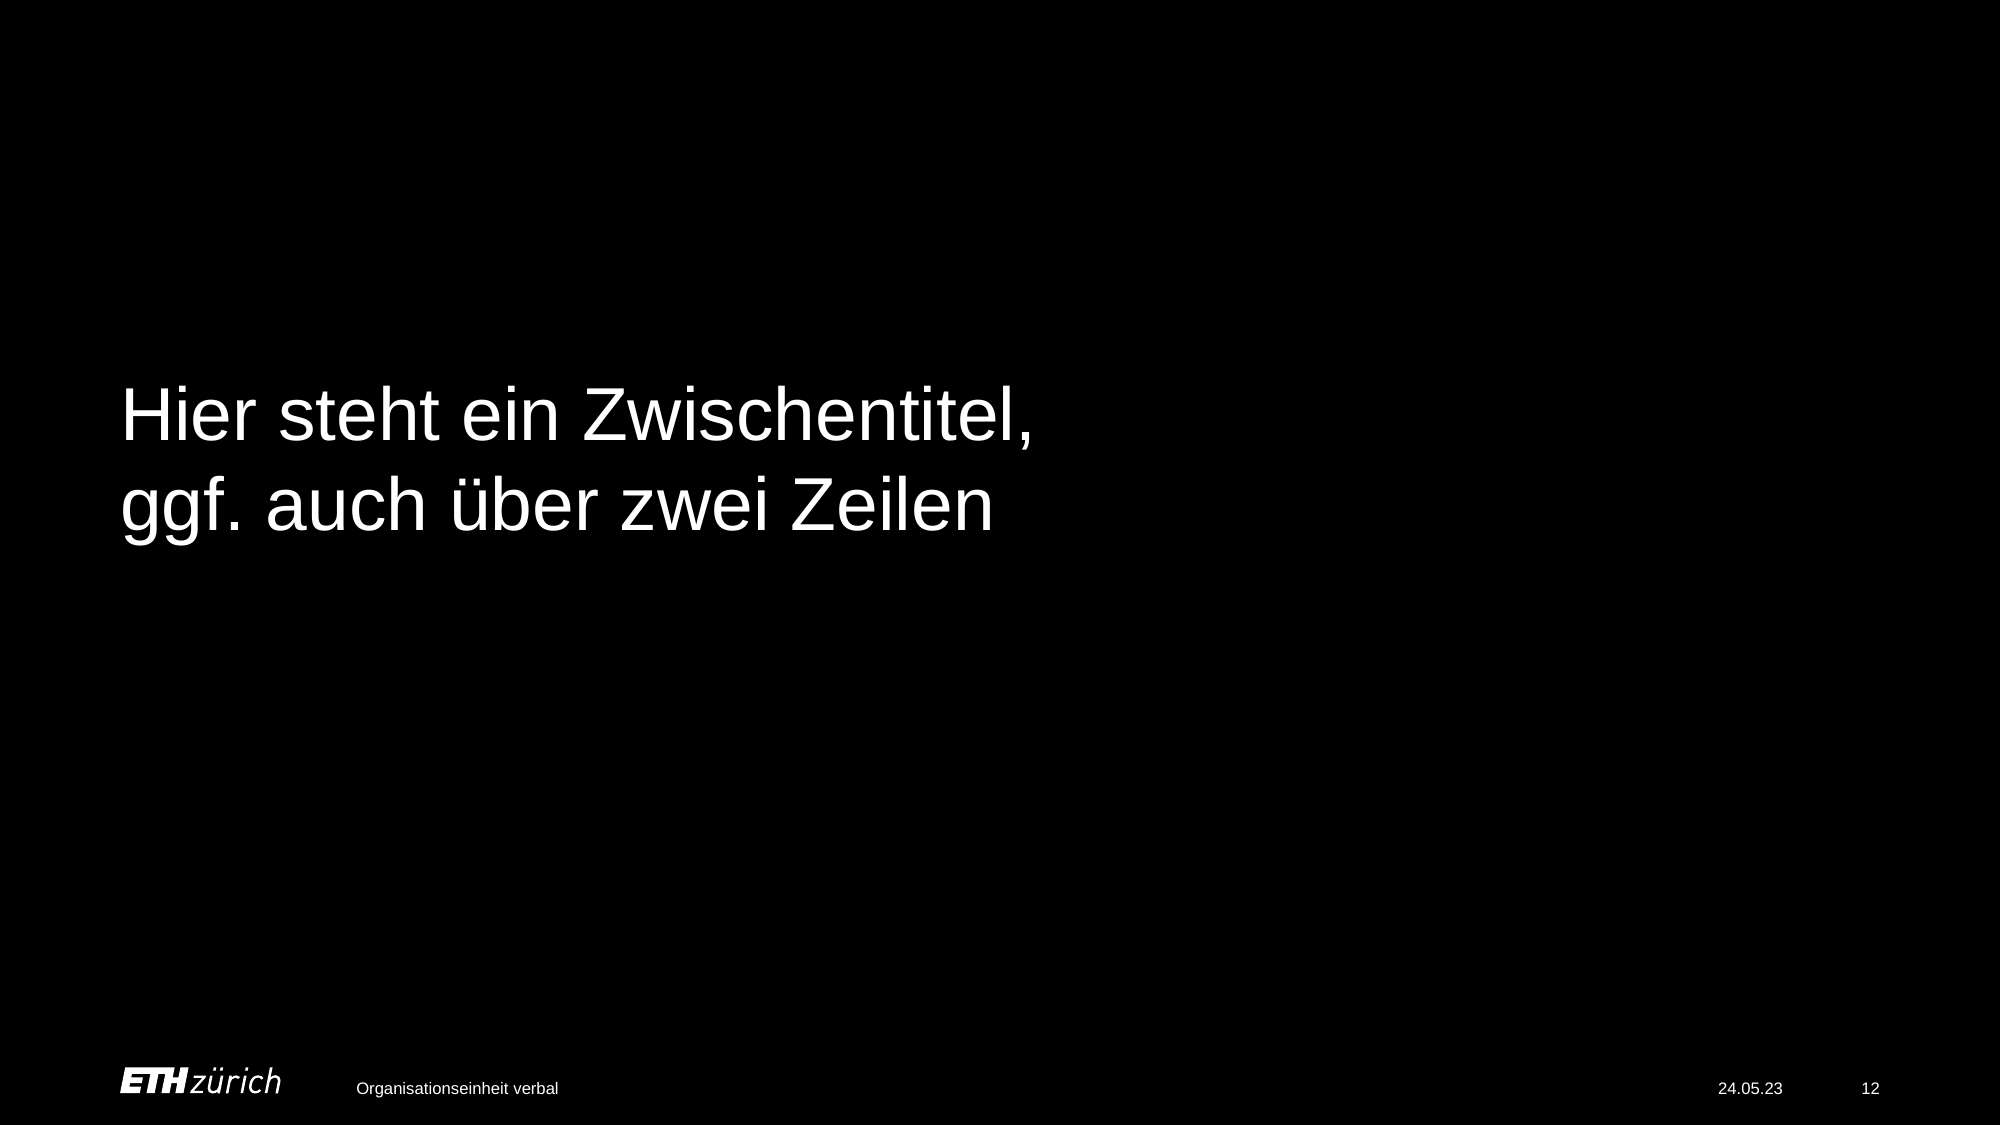

# Hier steht ein Zwischentitel, ggf. auch über zwei Zeilen
Organisationseinheit verbal
24.05.23
12